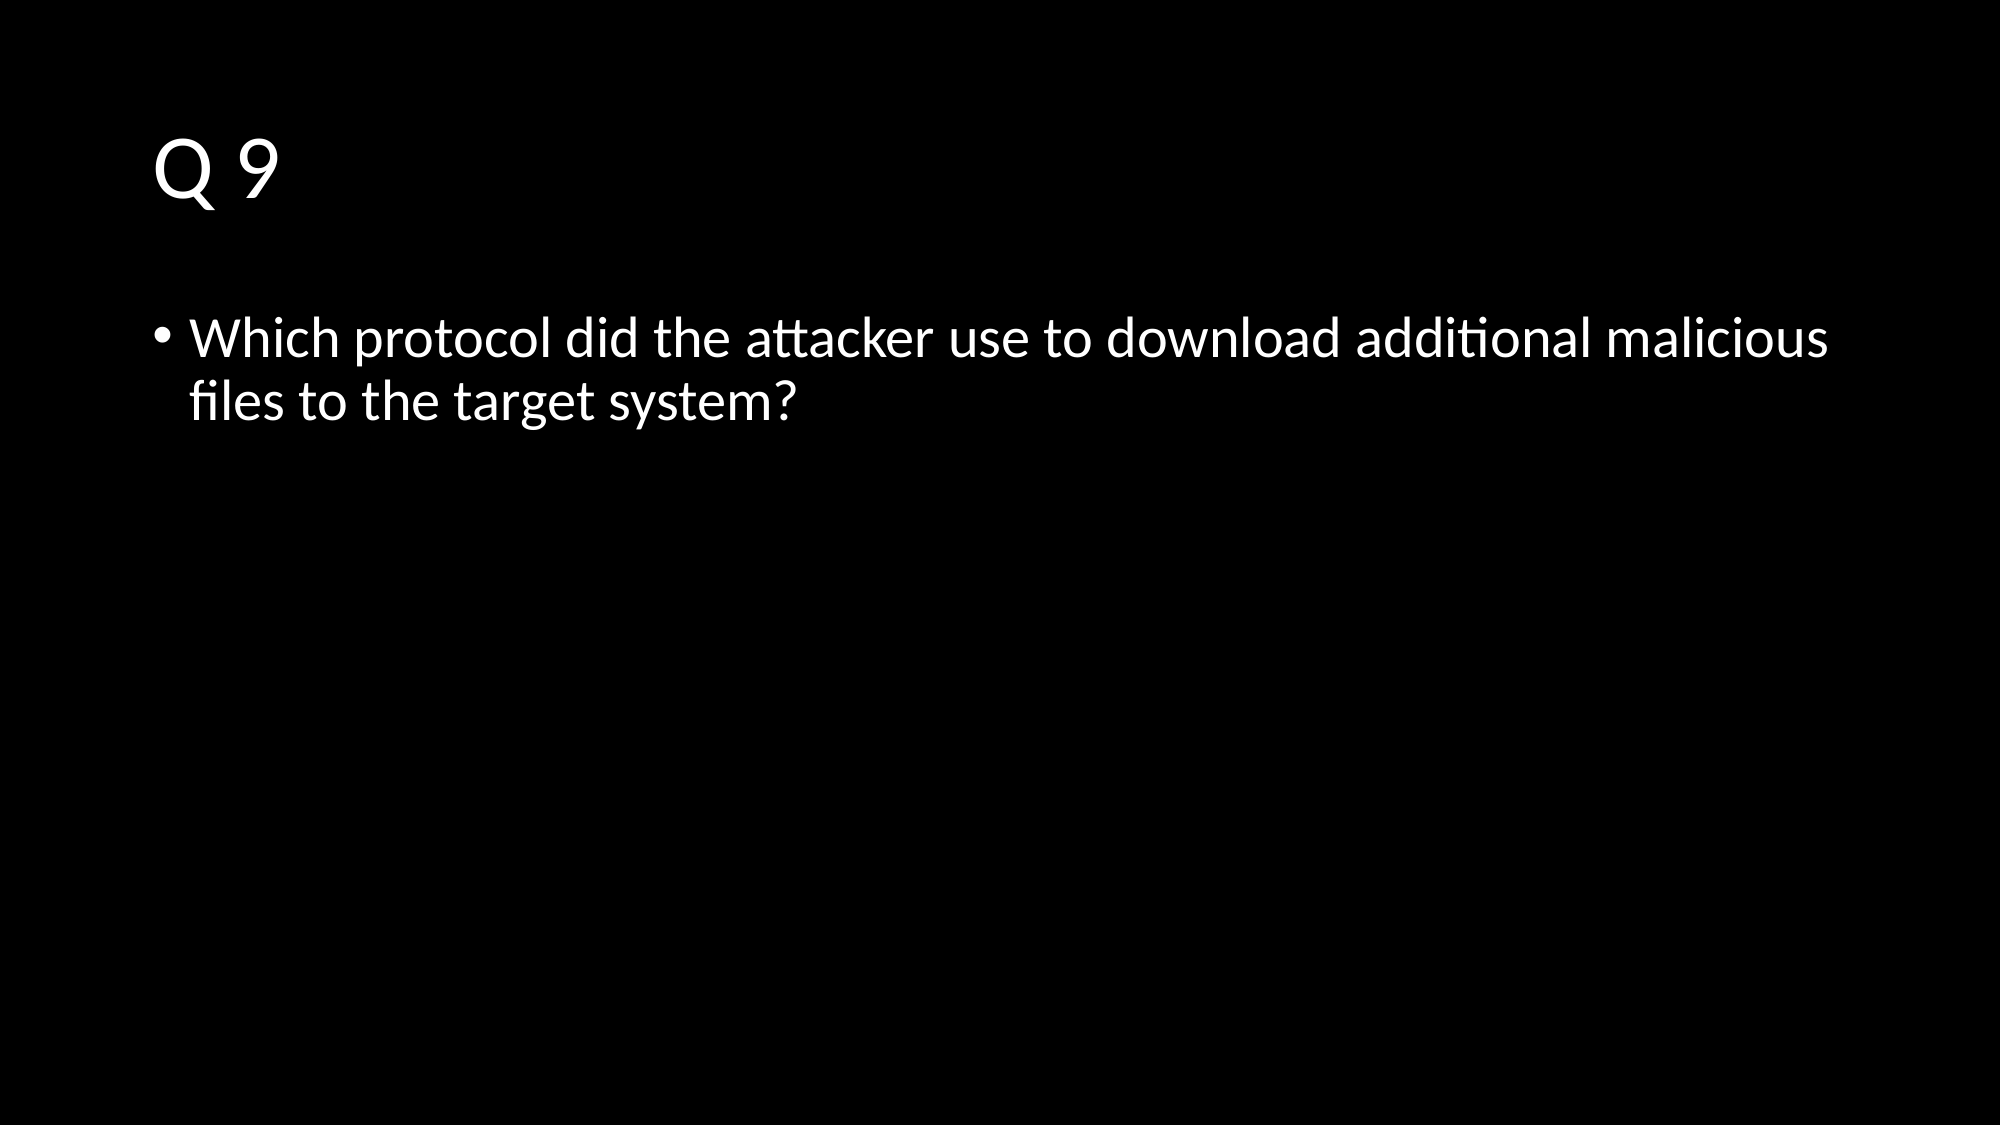

# Q 9
Which protocol did the attacker use to download additional malicious files to the target system?